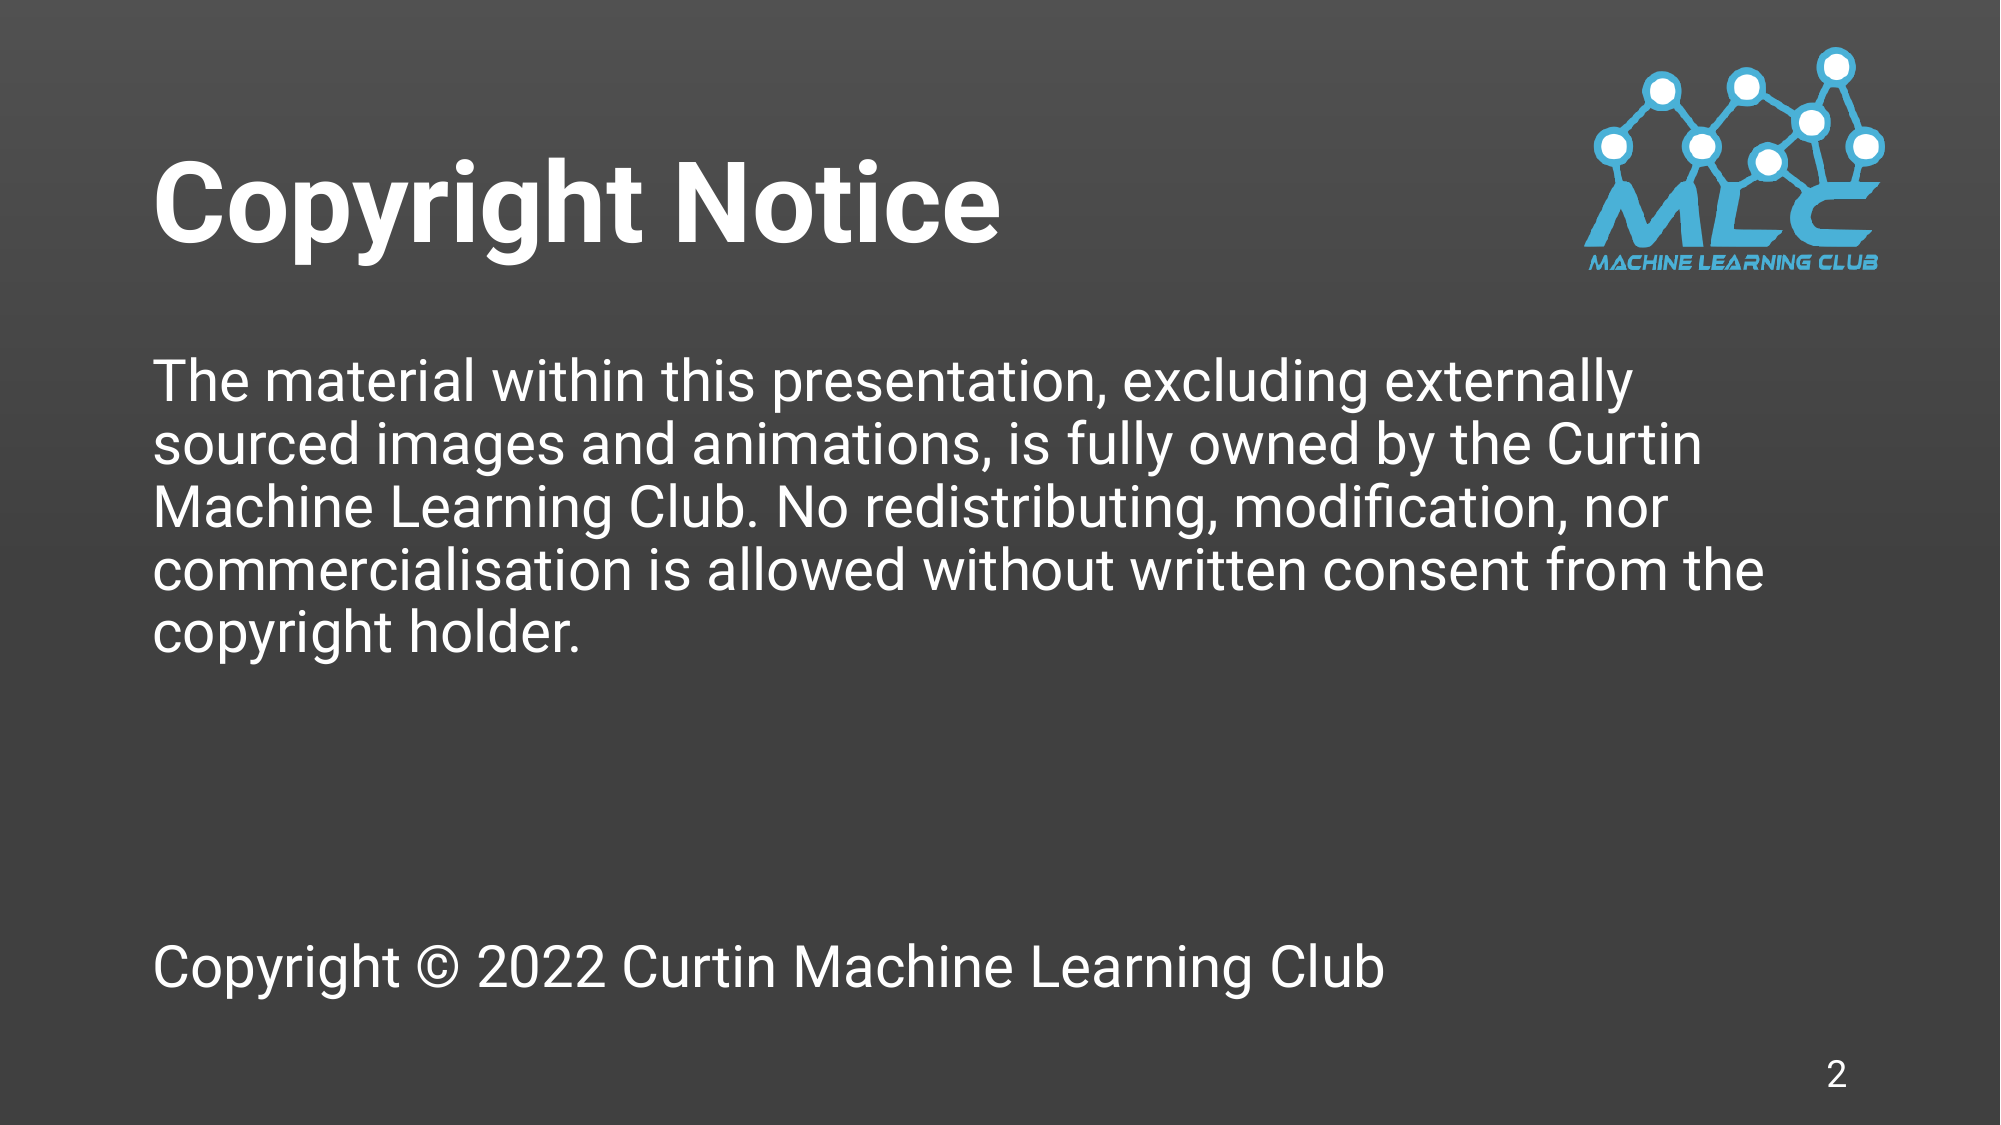

# Copyright Notice
The material within this presentation, excluding externally sourced images and animations, is fully owned by the Curtin Machine Learning Club. No redistributing, modification, nor commercialisation is allowed without written consent from the copyright holder.

Copyright © 2022 Curtin Machine Learning Club
2